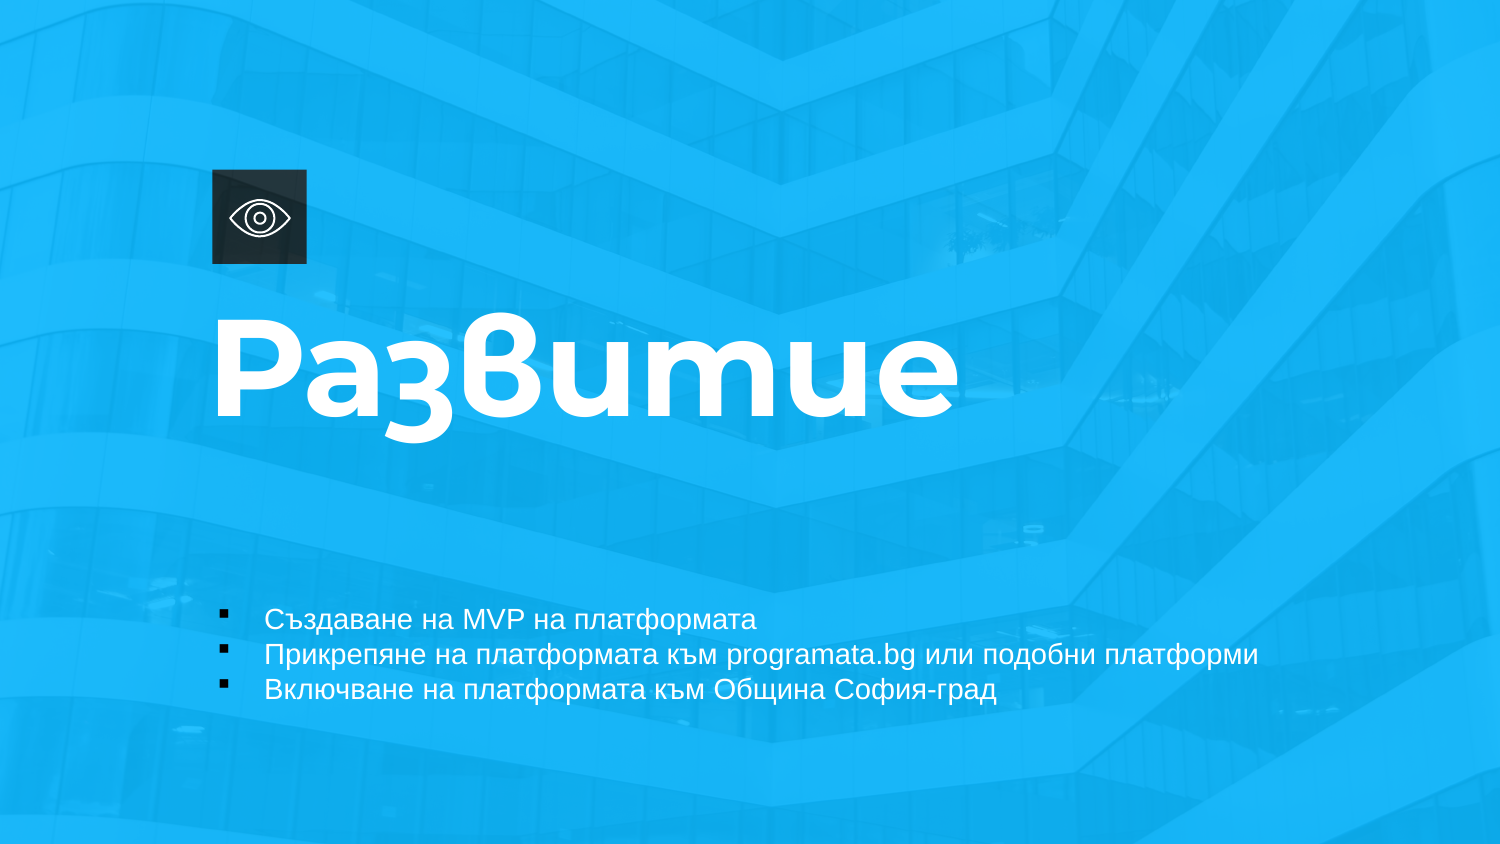

# Развитие
Създаване на MVP на платформата
Прикрепяне на платформата към programata.bg или подобни платформи
Включване на платформата към Община София-град